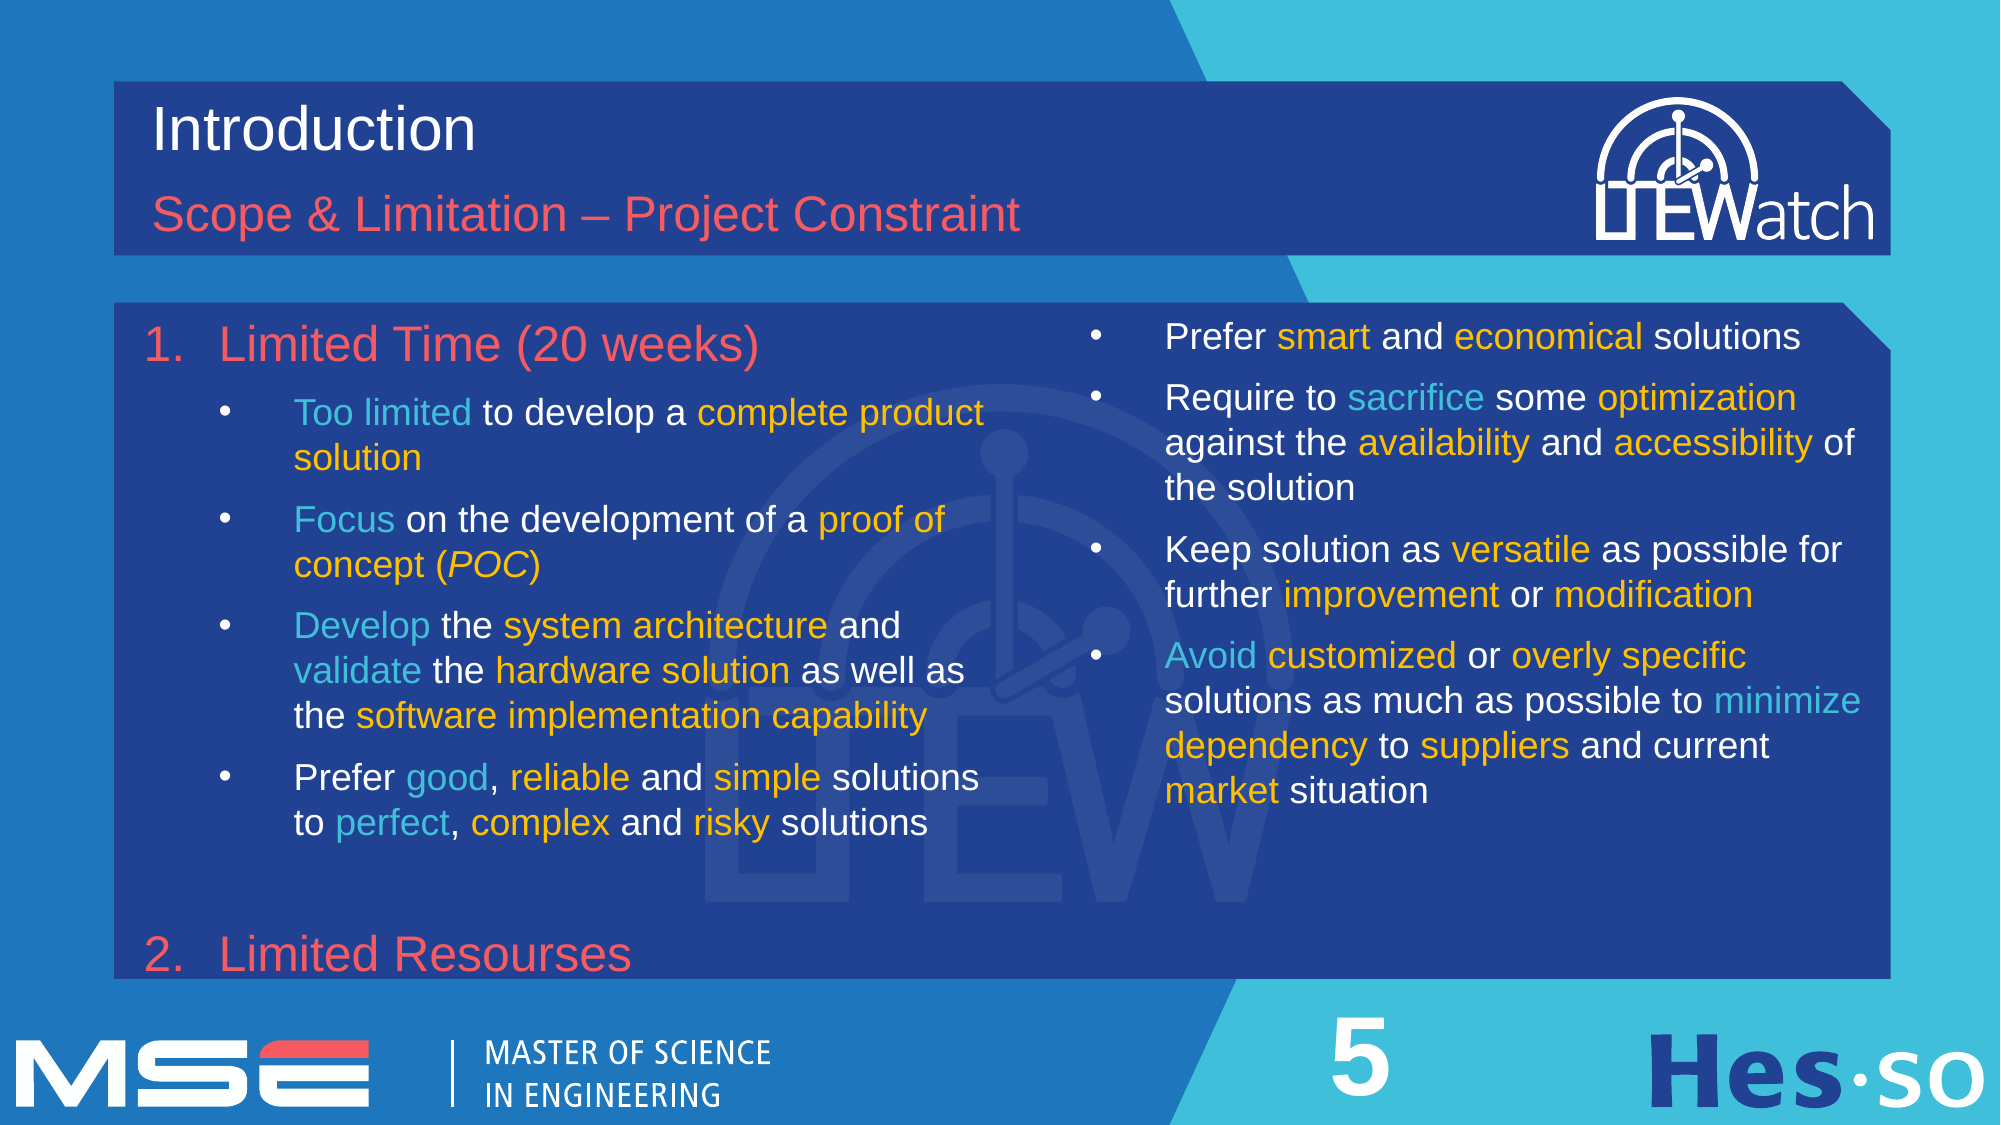

Introduction
Scope & Limitation – Project Constraint
Limited Time (20 weeks)
Too limited to develop a complete product solution
Focus on the development of a proof of concept (POC)
Develop the system architecture and validate the hardware solution as well as the software implementation capability
Prefer good, reliable and simple solutions to perfect, complex and risky solutions

Limited Resourses
Prefer smart and economical solutions
Require to sacrifice some optimization against the availability and accessibility of the solution
Keep solution as versatile as possible for further improvement or modification
Avoid customized or overly specific solutions as much as possible to minimize dependency to suppliers and current market situation
5